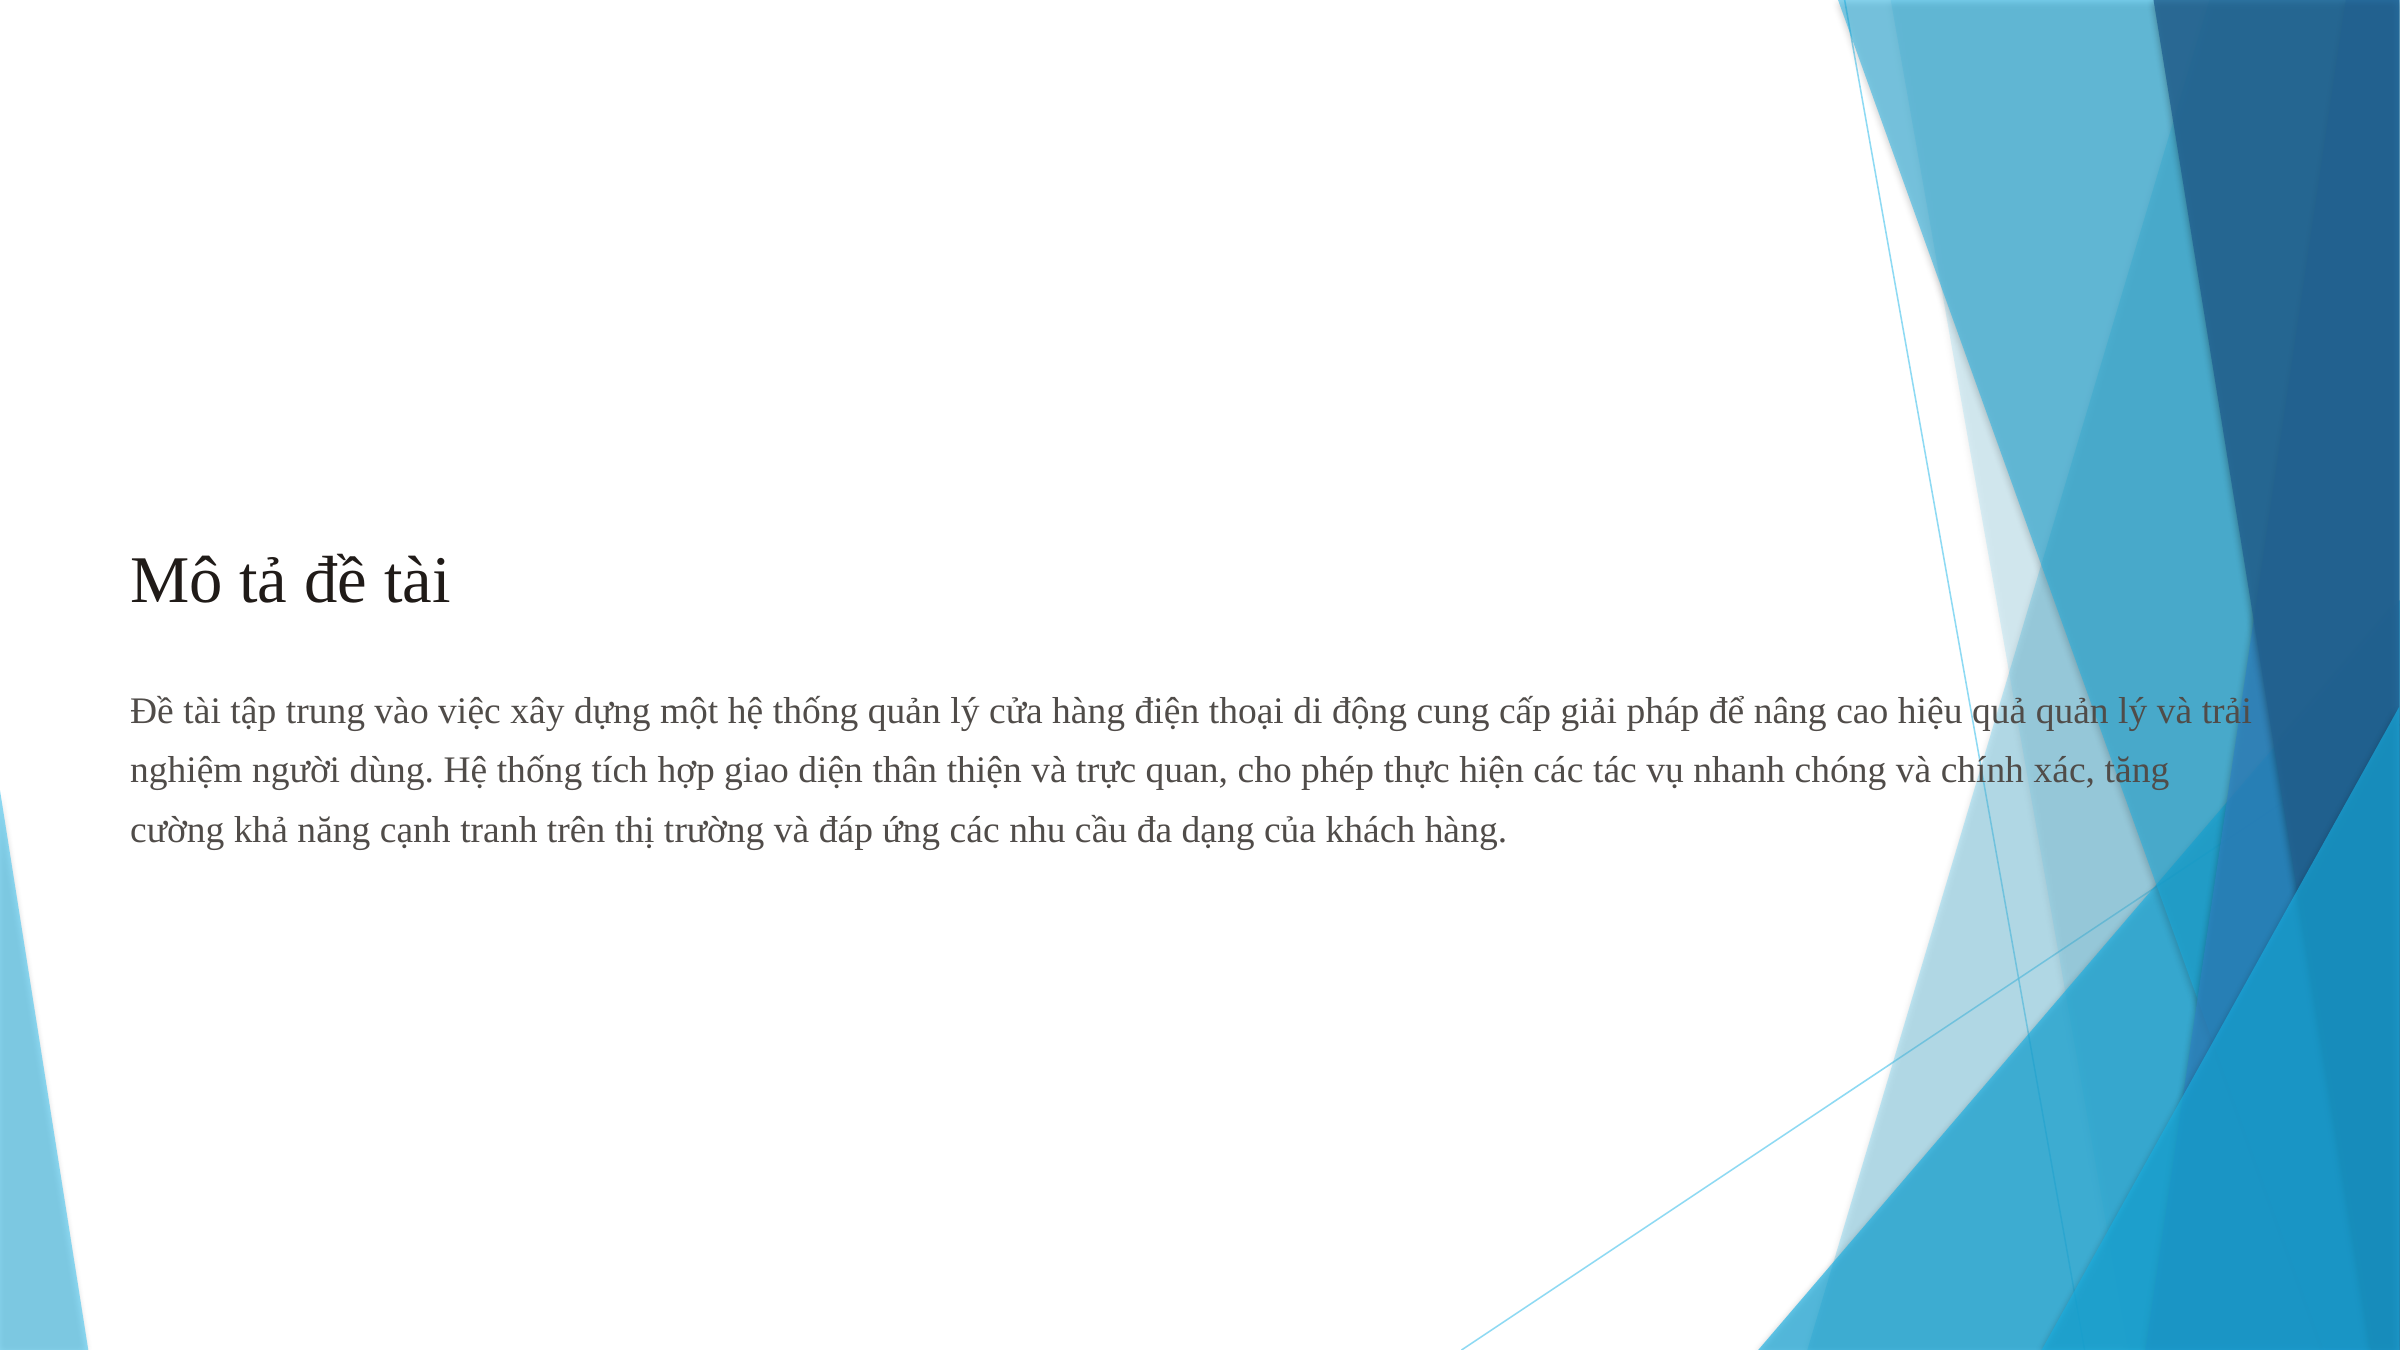

Mô tả đề tài
Đề tài tập trung vào việc xây dựng một hệ thống quản lý cửa hàng điện thoại di động cung cấp giải pháp để nâng cao hiệu quả quản lý và trải nghiệm người dùng. Hệ thống tích hợp giao diện thân thiện và trực quan, cho phép thực hiện các tác vụ nhanh chóng và chính xác, tăng cường khả năng cạnh tranh trên thị trường và đáp ứng các nhu cầu đa dạng của khách hàng.